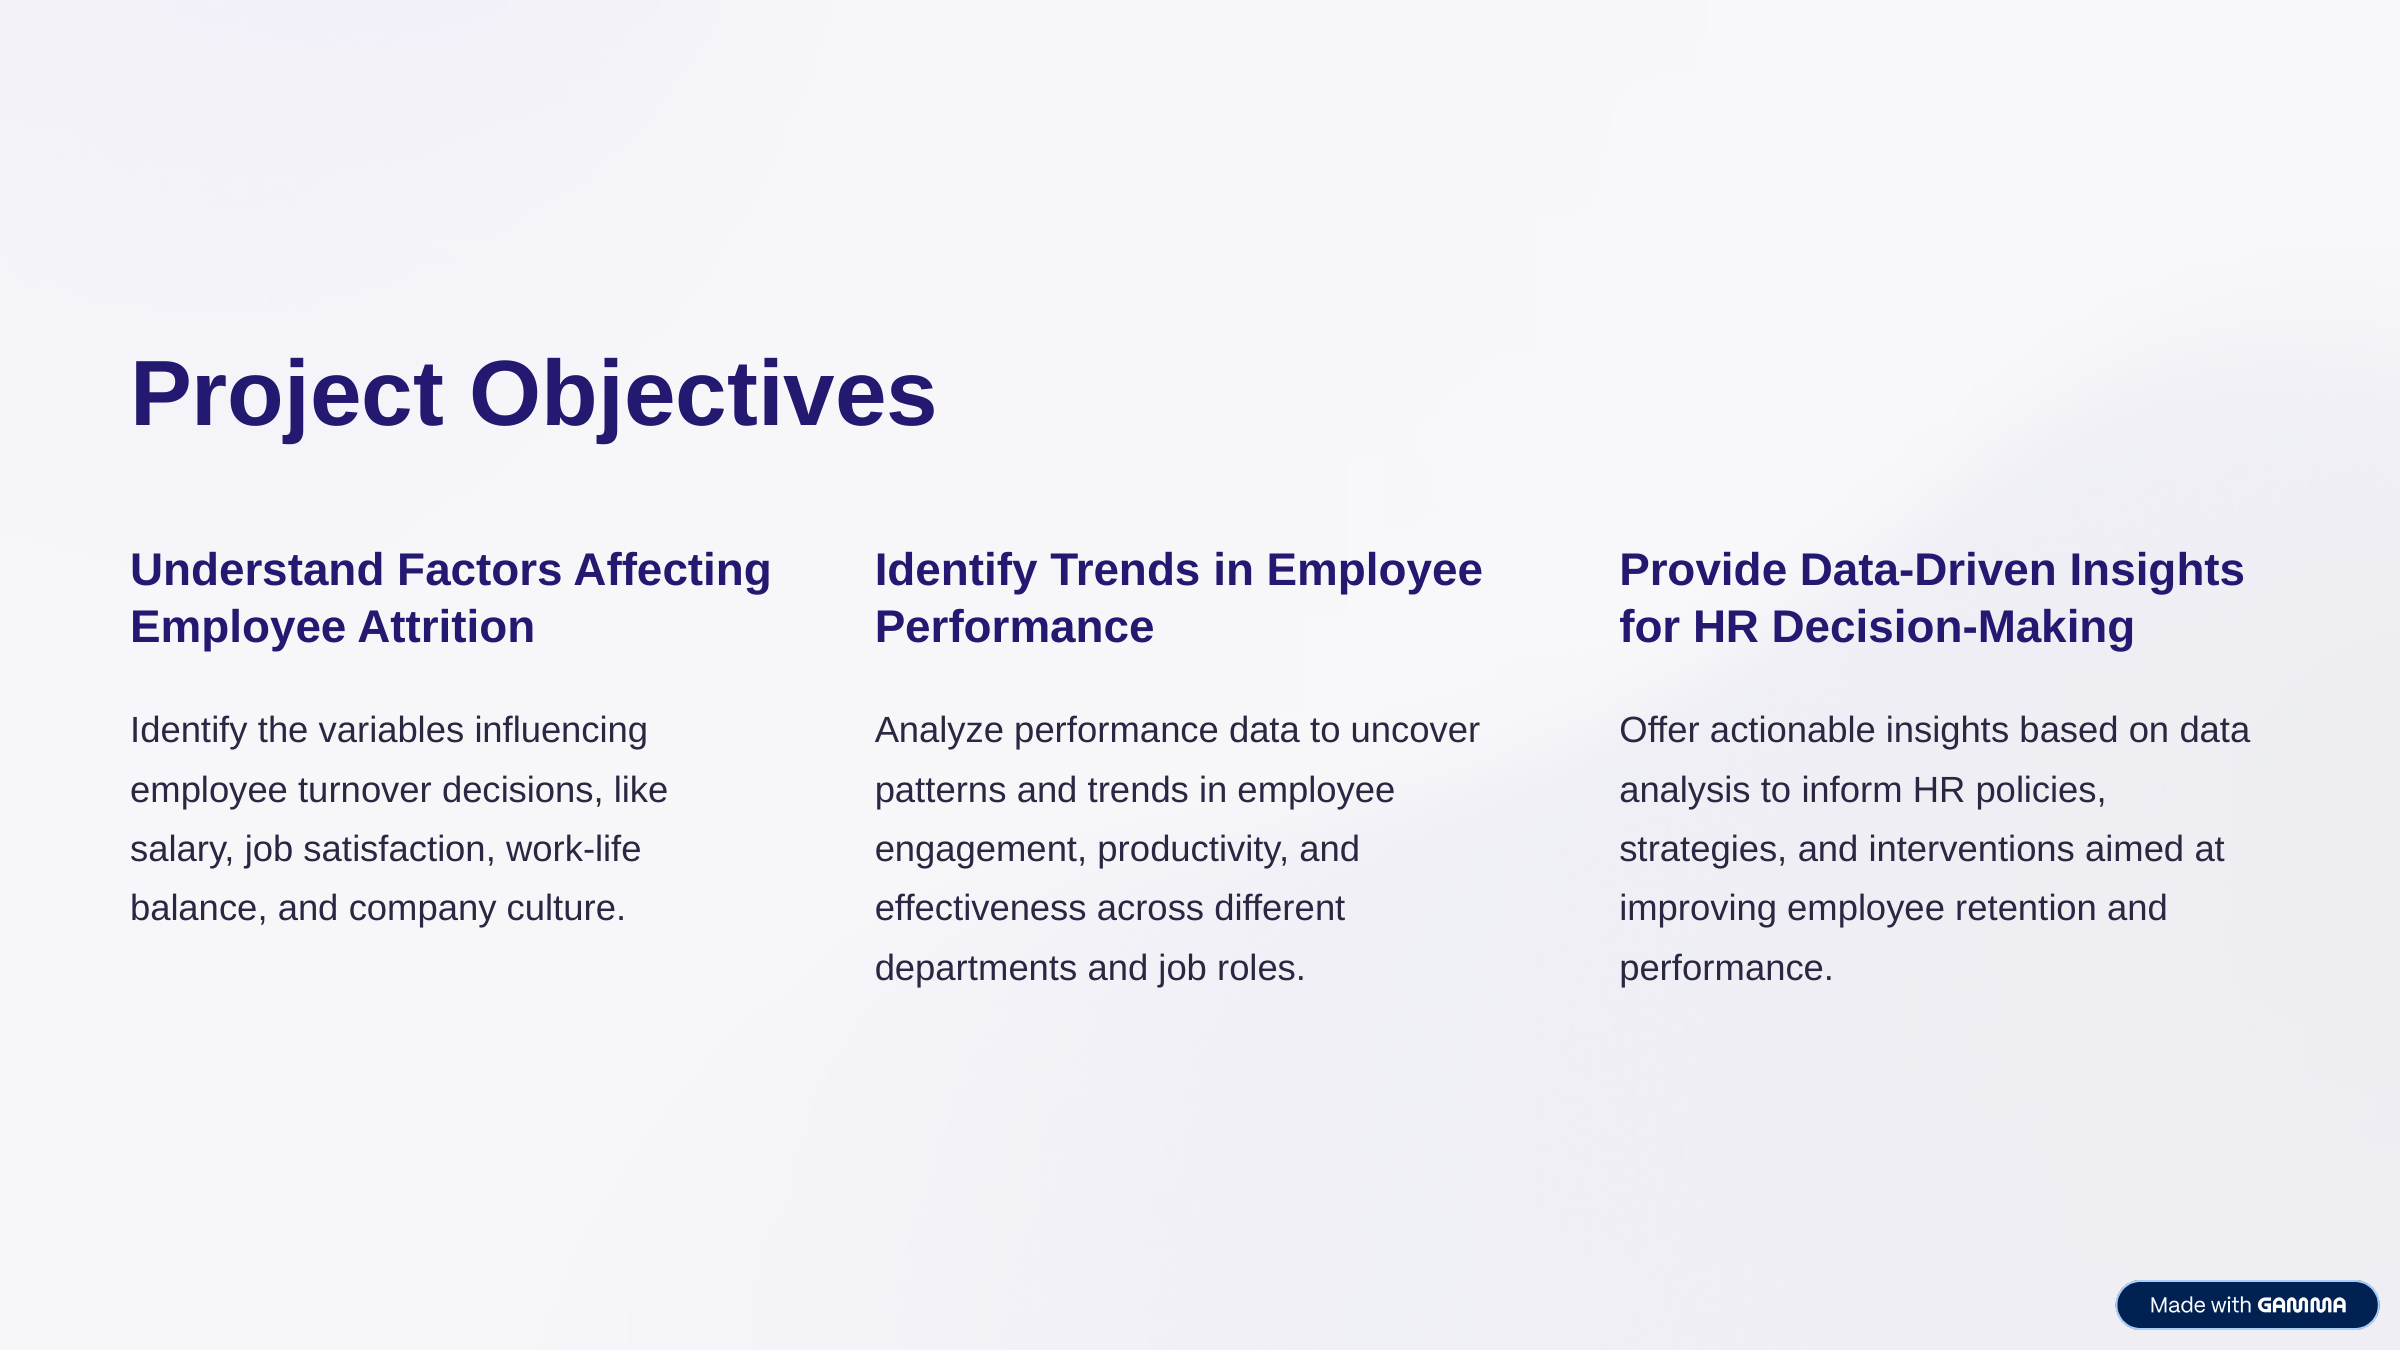

Project Objectives
Understand Factors Affecting Employee Attrition
Identify Trends in Employee Performance
Provide Data-Driven Insights for HR Decision-Making
Identify the variables influencing employee turnover decisions, like salary, job satisfaction, work-life balance, and company culture.
Analyze performance data to uncover patterns and trends in employee engagement, productivity, and effectiveness across different departments and job roles.
Offer actionable insights based on data analysis to inform HR policies, strategies, and interventions aimed at improving employee retention and performance.